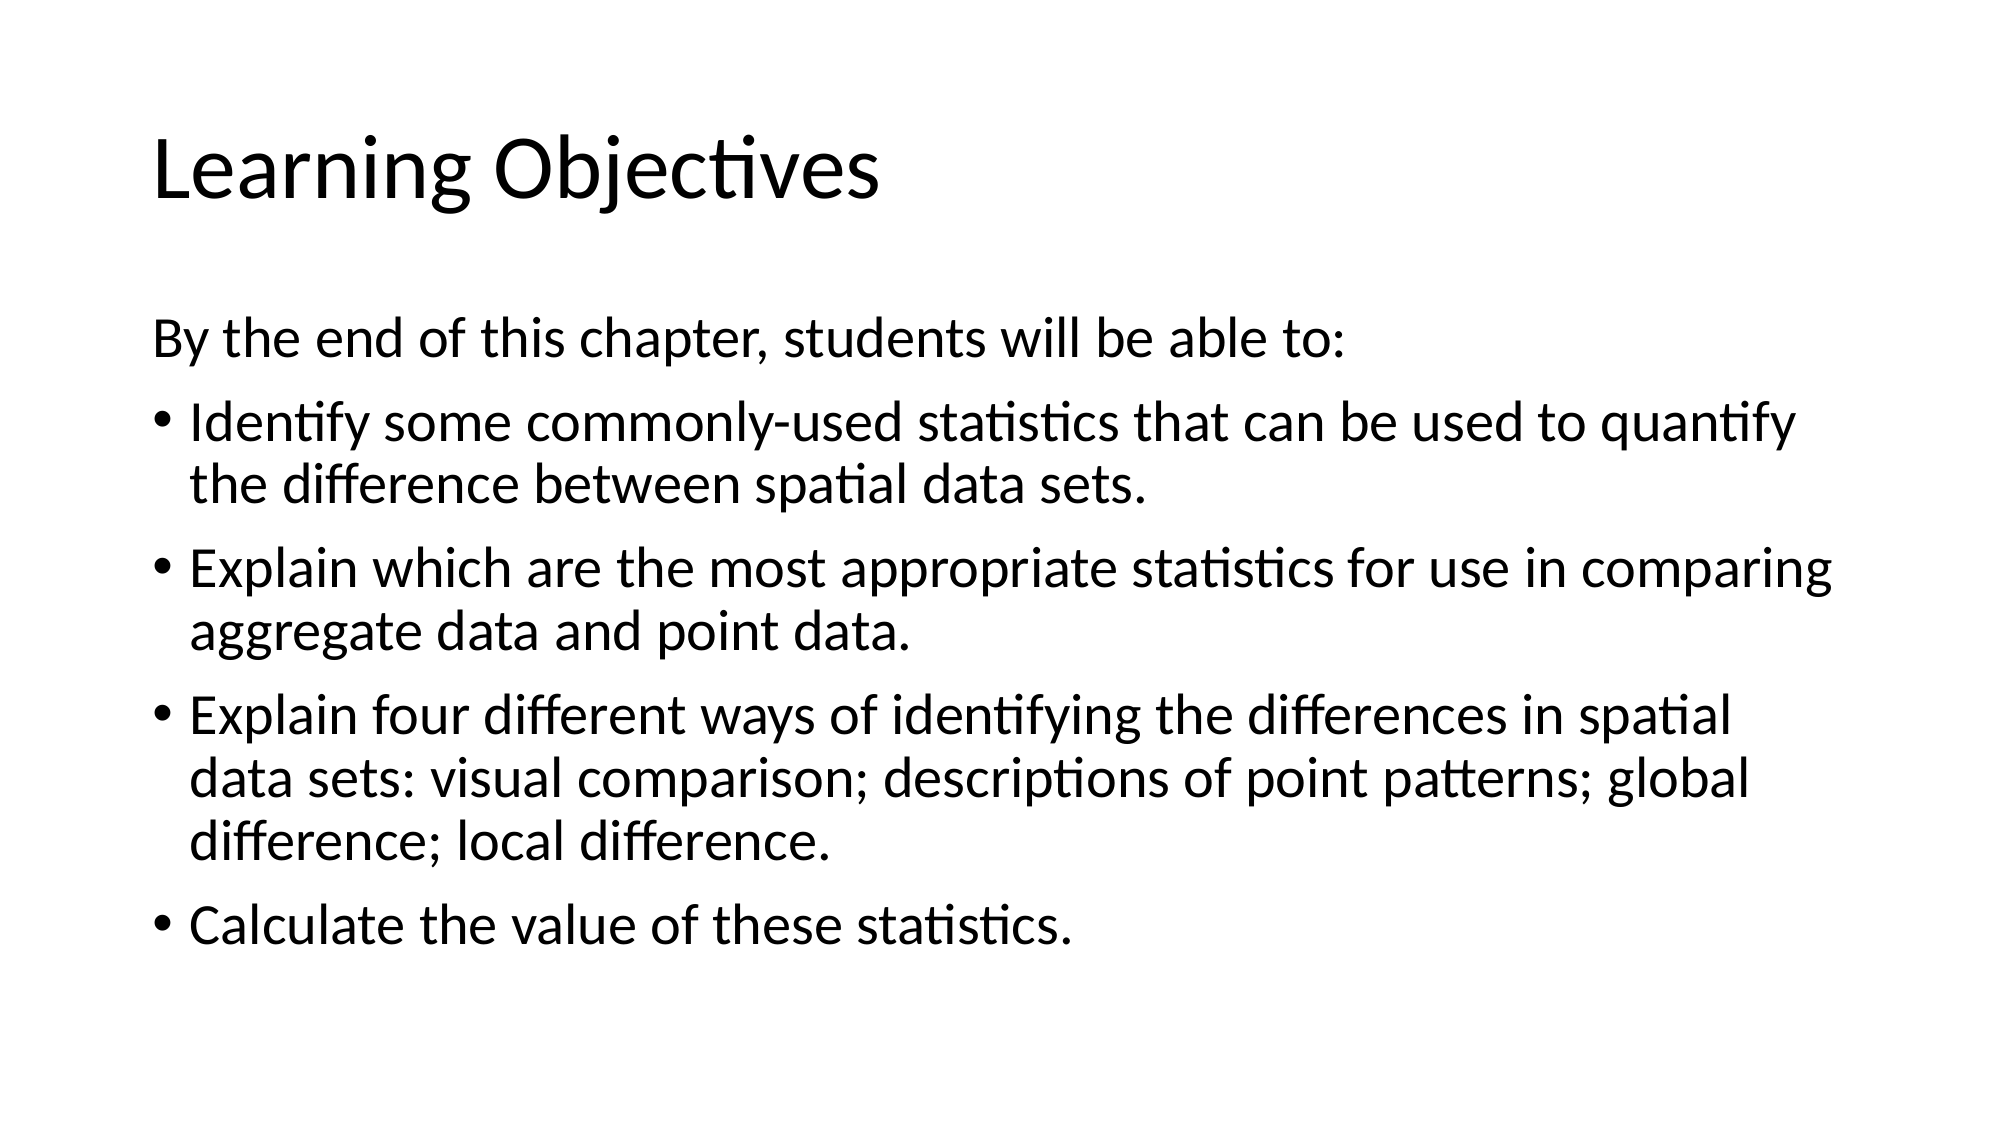

# Learning Objectives
By the end of this chapter, students will be able to:
Identify some commonly-used statistics that can be used to quantify the difference between spatial data sets.
Explain which are the most appropriate statistics for use in comparing aggregate data and point data.
Explain four different ways of identifying the differences in spatial data sets: visual comparison; descriptions of point patterns; global difference; local difference.
Calculate the value of these statistics.